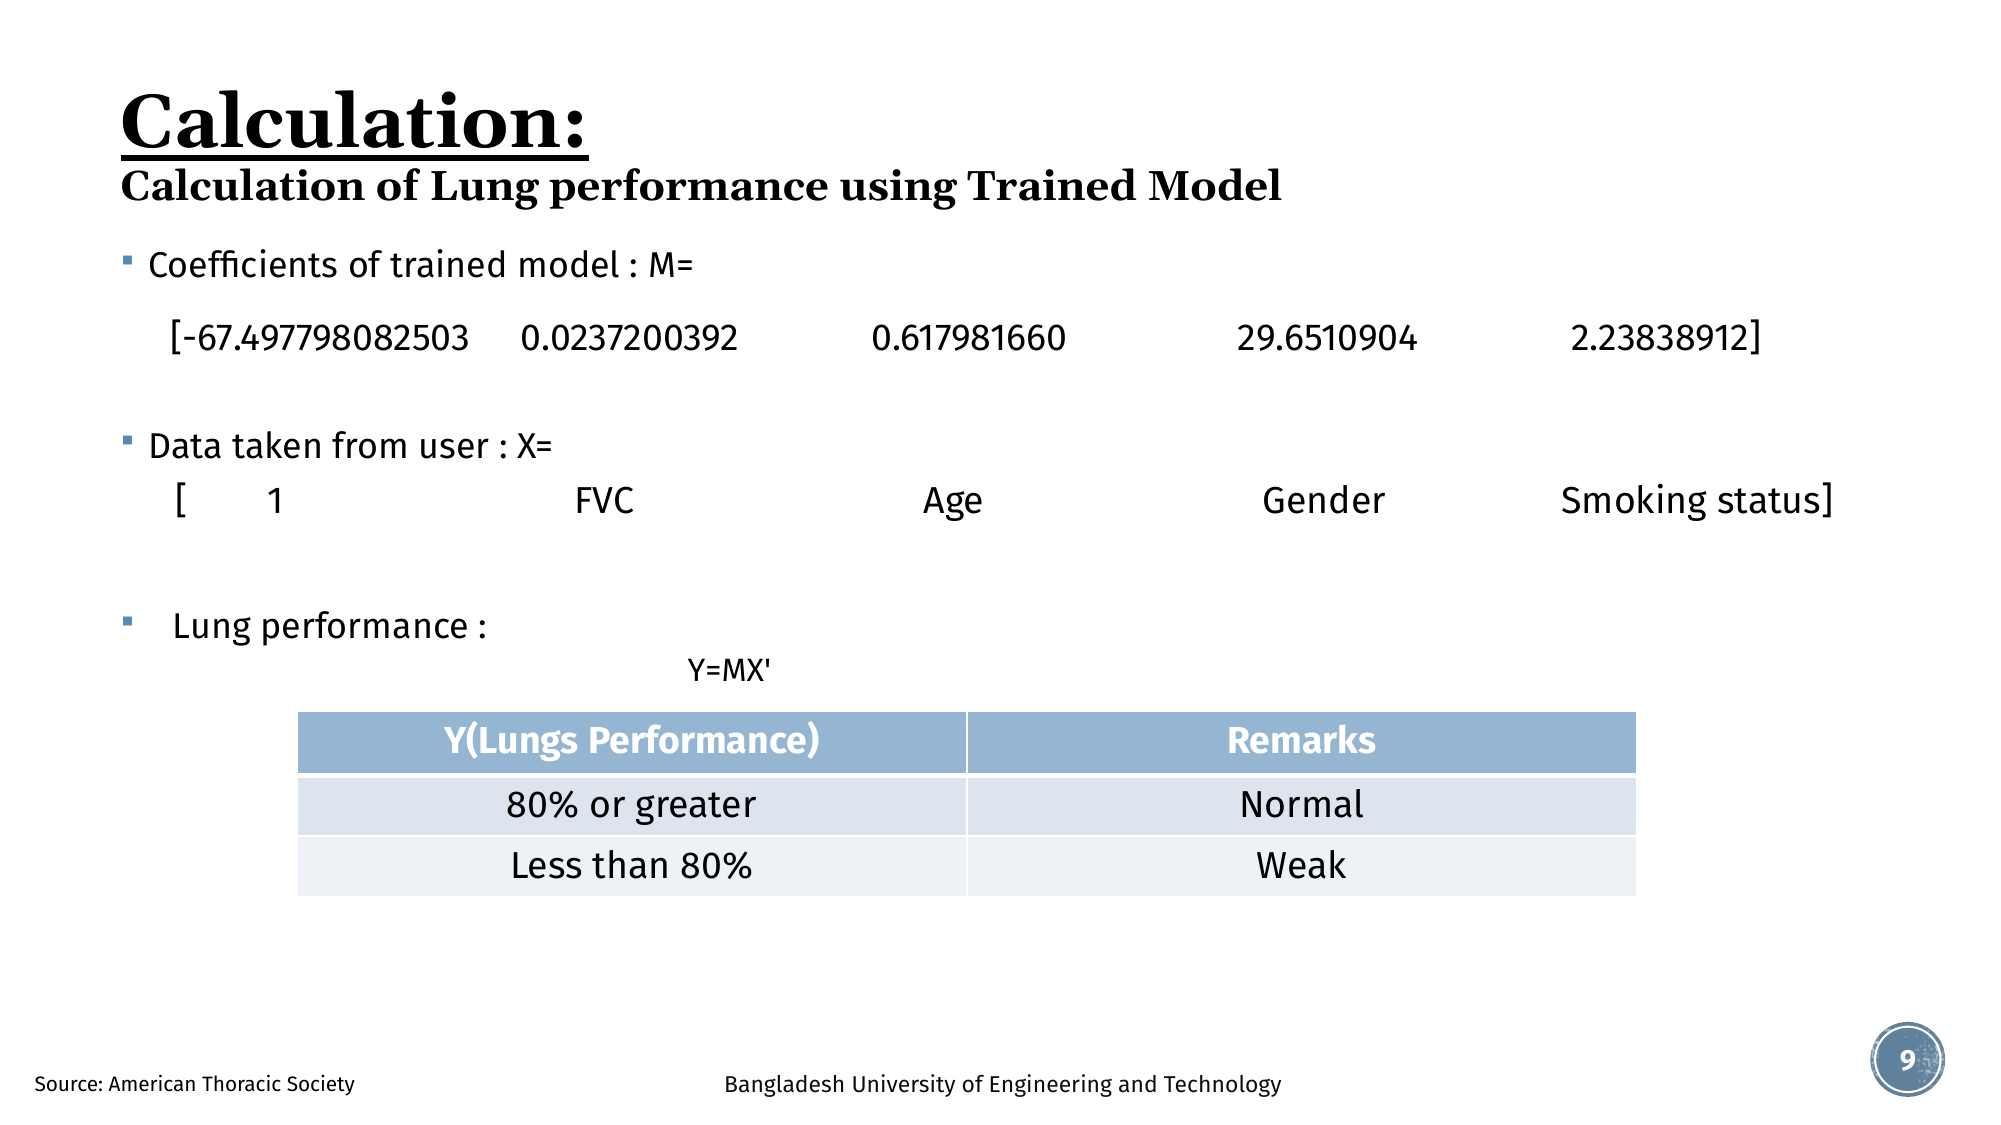

# Calculation: Calculation of Lung performance using Trained Model
Coefficients of trained model : M=

Data taken from user : X=

Lung performance :
                                                                Y=MX'
| [-67.497798082503 | 0.0237200392 | 0.617981660 | 29.6510904 | 2.23838912] |
| --- | --- | --- | --- | --- |
| [ 1 | FVC | Age | Gender | Smoking status] |
| --- | --- | --- | --- | --- |
| Y(Lungs Performance) | Remarks |
| --- | --- |
| 80% or greater | Normal |
| Less than 80% | Weak |
9
Bangladesh University of Engineering and Technology
Source: American Thoracic Society